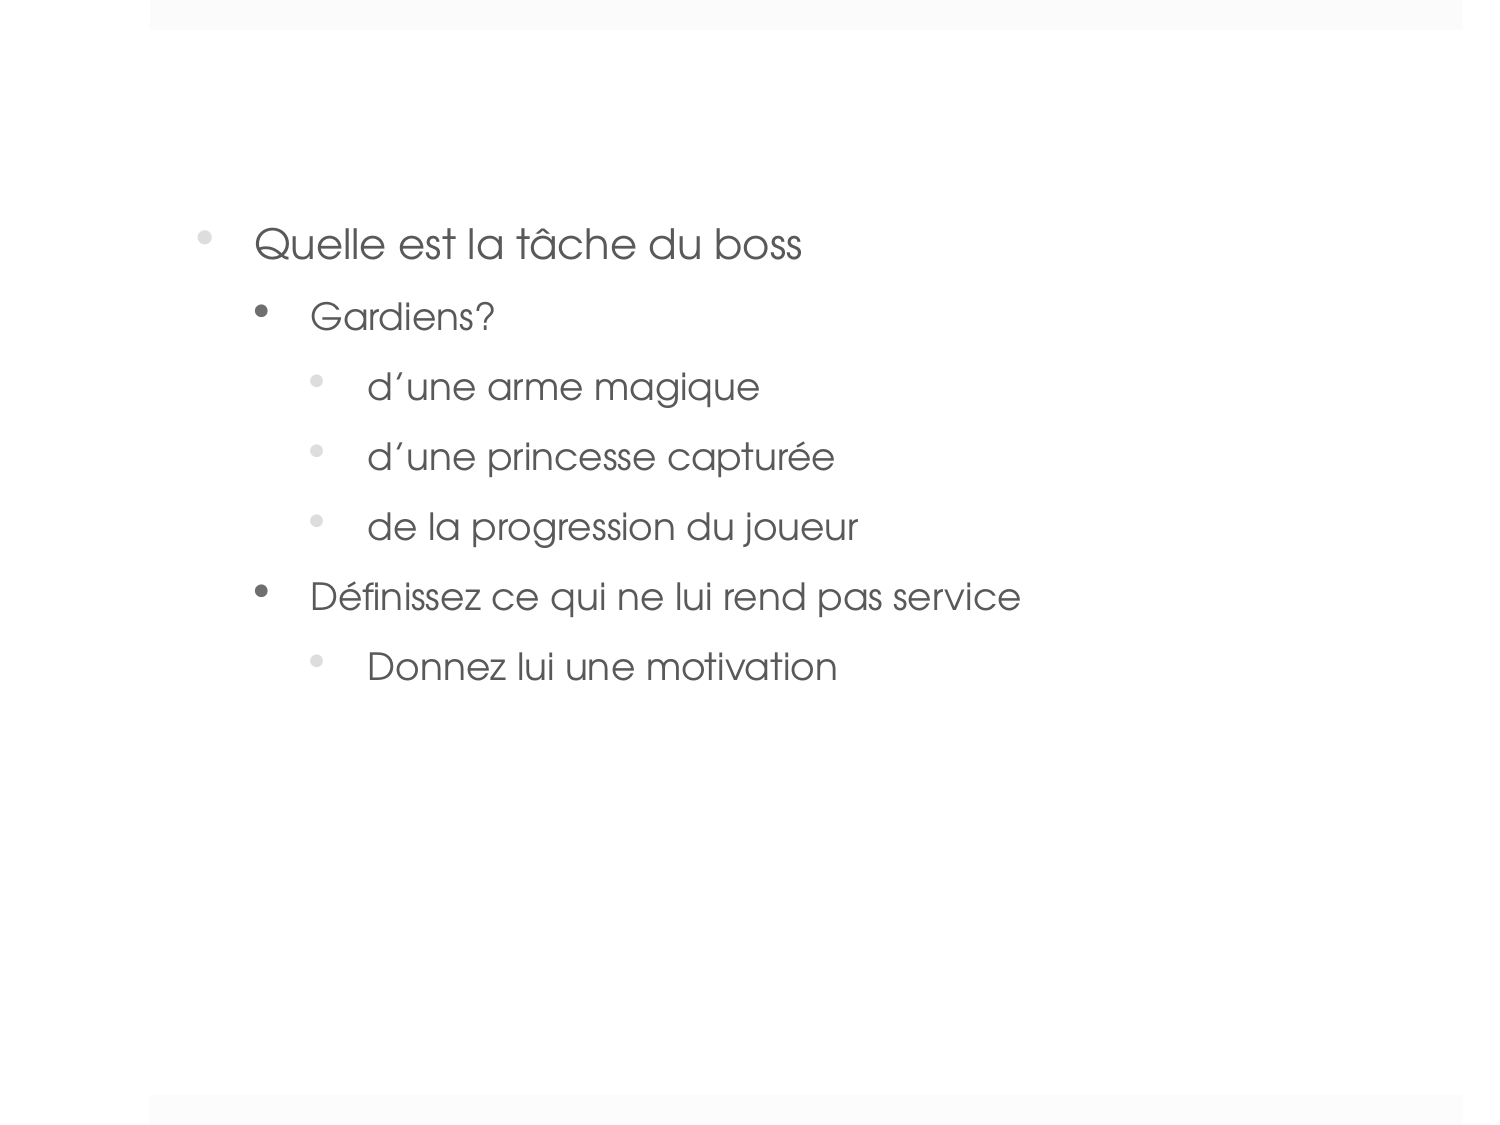

Quelle est la tâche du boss
Gardiens?
d’une arme magique
d’une princesse capturée
de la progression du joueur
Définissez ce qui ne lui rend pas service
Donnez lui une motivation